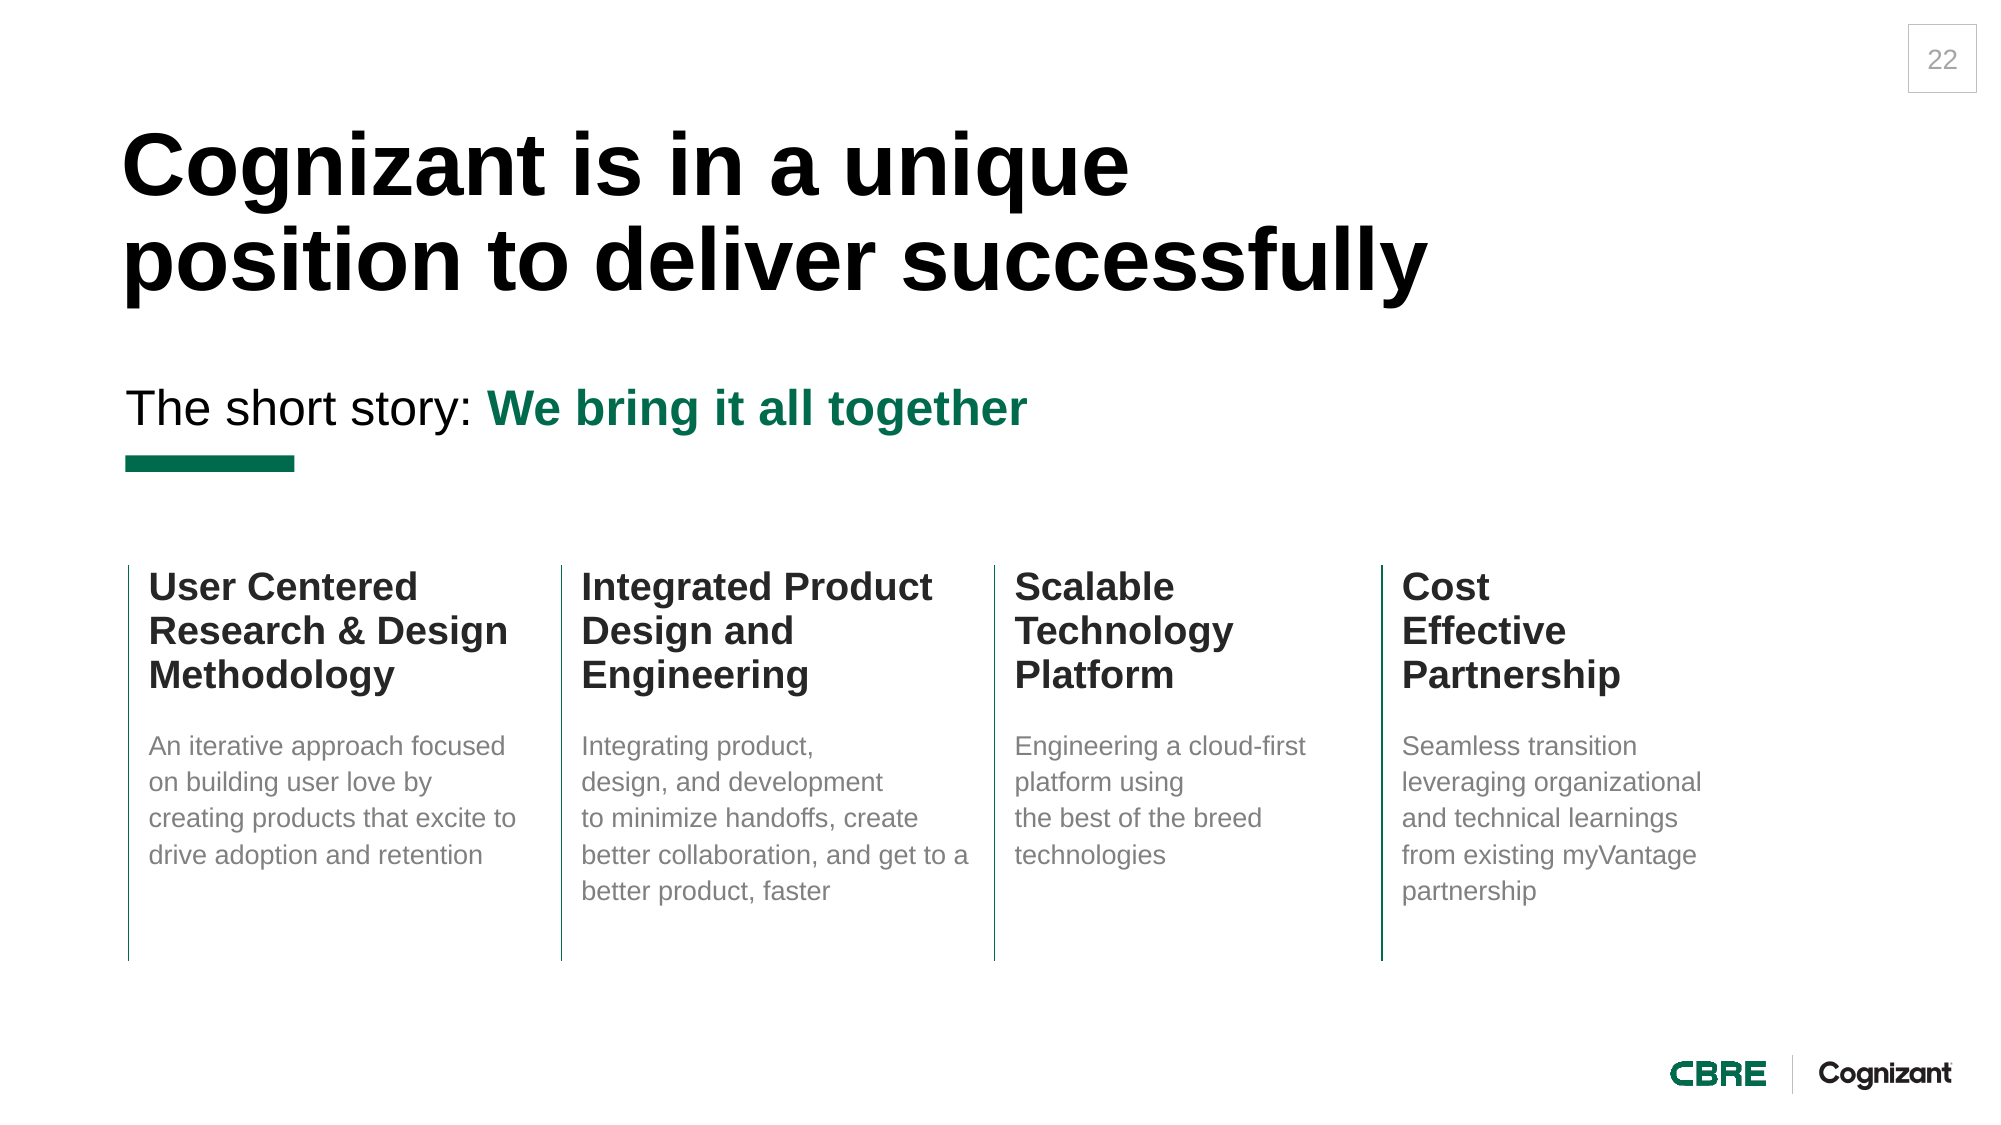

Cognizant is in a unique position to deliver successfully
The short story: We bring it all together

| User Centered Research & Design Methodology | Integrated Product Design and Engineering | Scalable Technology Platform | Cost Effective Partnership |
| --- | --- | --- | --- |
| An iterative approach focused on building user love by creating products that excite to drive adoption and retention | Integrating product, design, and development to minimize handoffs, create better collaboration, and get to a better product, faster | Engineering a cloud-first platform using the best of the breed technologies | Seamless transition leveraging organizational and technical learnings from existing myVantage partnership |